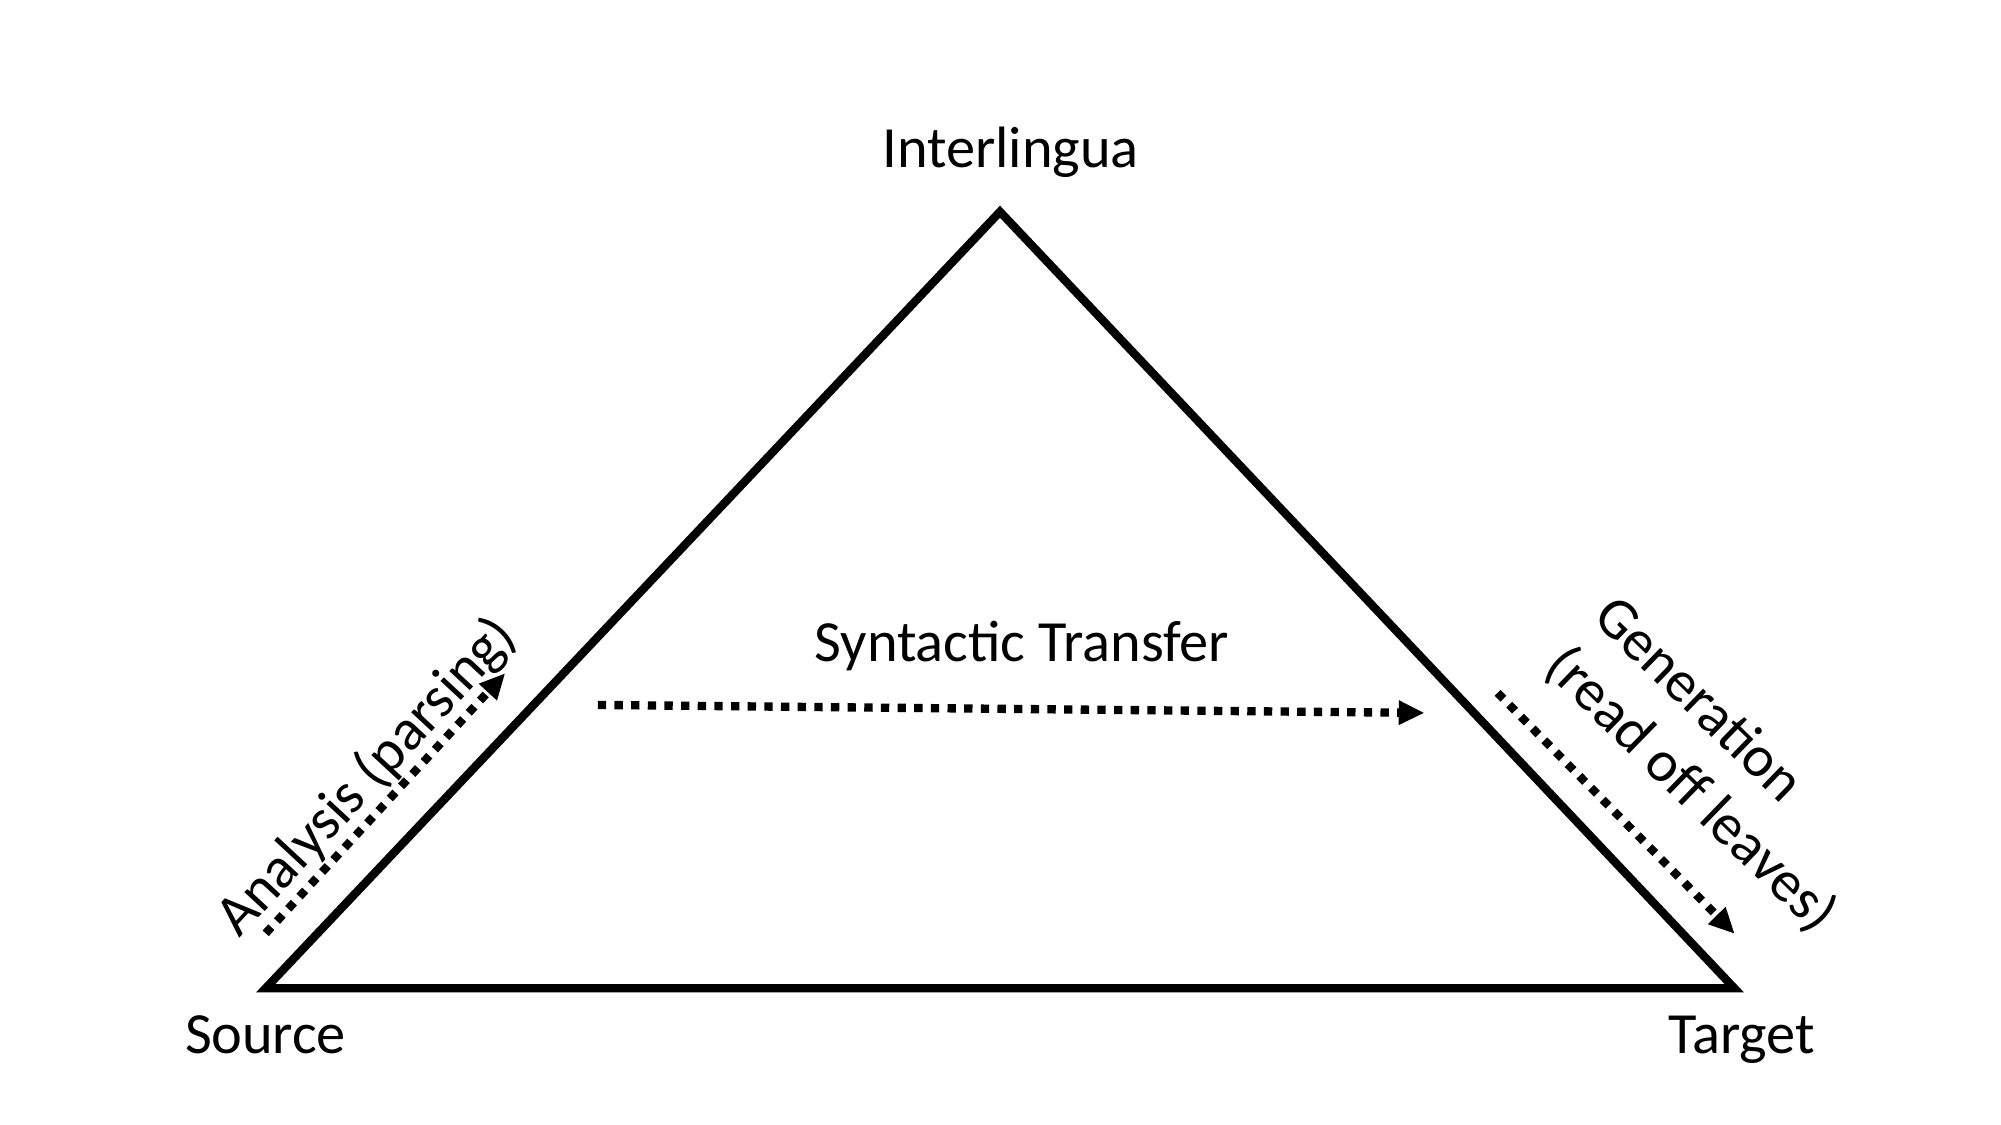

Interlingua

Syntactic Transfer
Analysis (parsing)
Generation
(read off leaves)
Source
Target